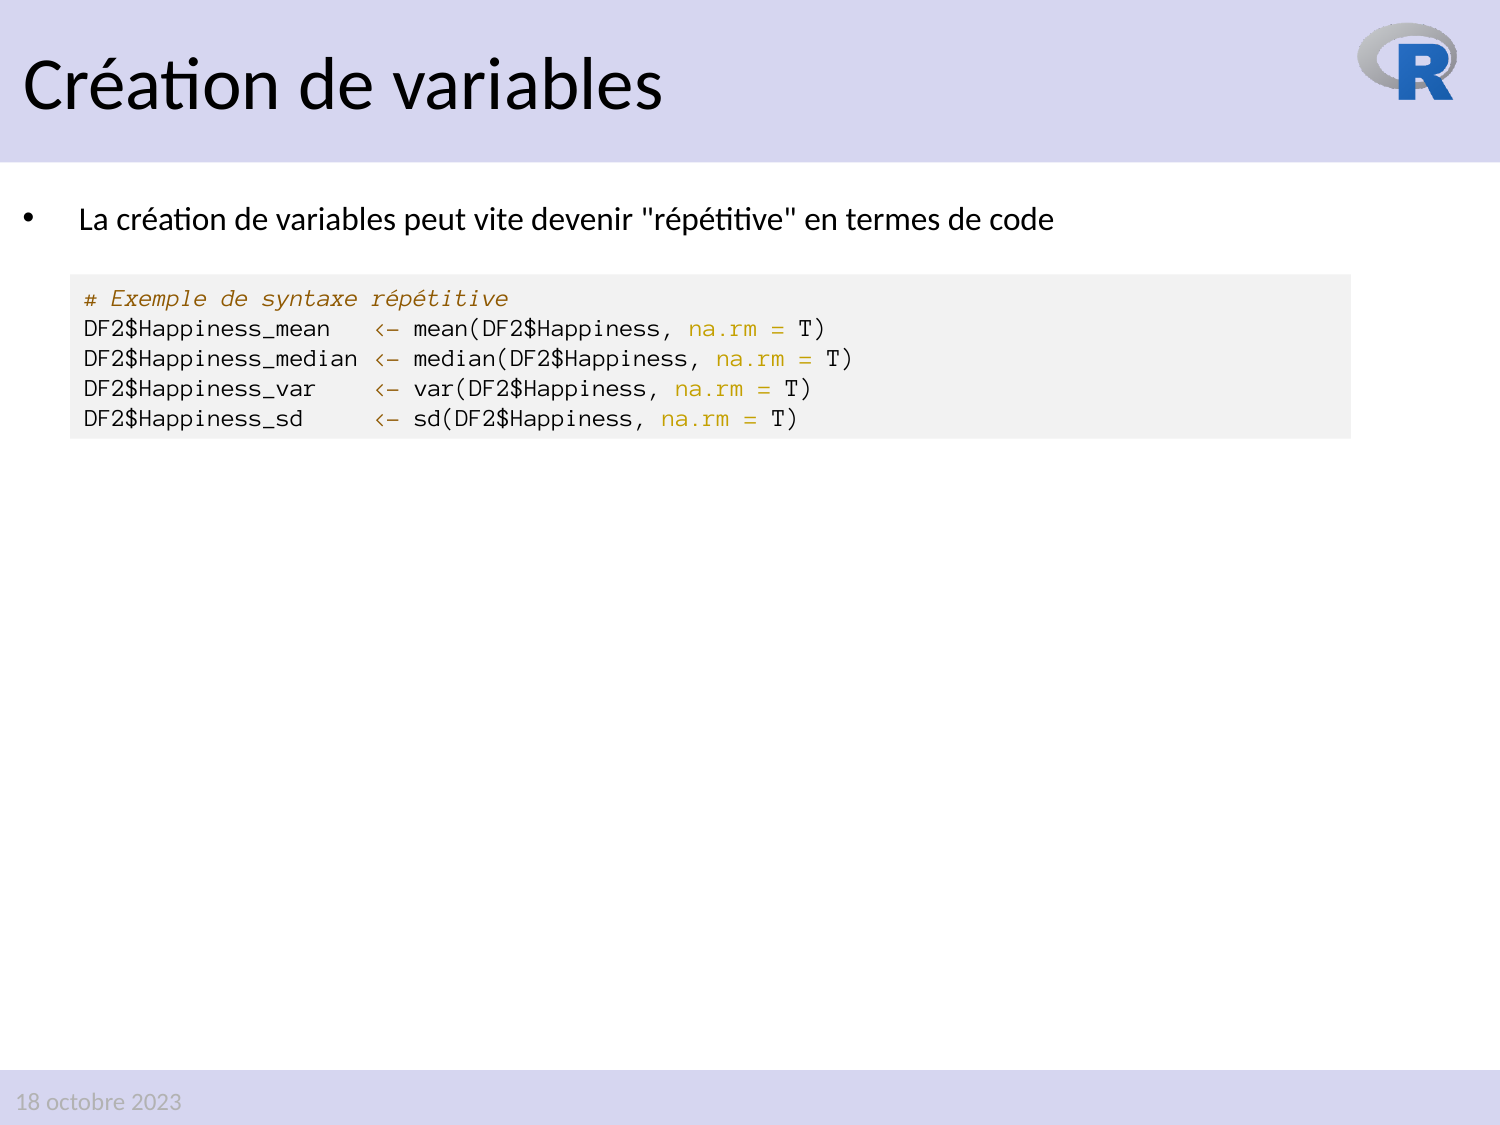

Création de variables
La création de variables peut vite devenir "répétitive" en termes de code
# Exemple de syntaxe répétitive DF2$Happiness_mean   <- mean(DF2$Happiness, na.rm = T) DF2$Happiness_median <- median(DF2$Happiness, na.rm = T) DF2$Happiness_var    <- var(DF2$Happiness, na.rm = T) DF2$Happiness_sd     <- sd(DF2$Happiness, na.rm = T)
18 octobre 2023
64
https://www.reilly-coglab.com/data